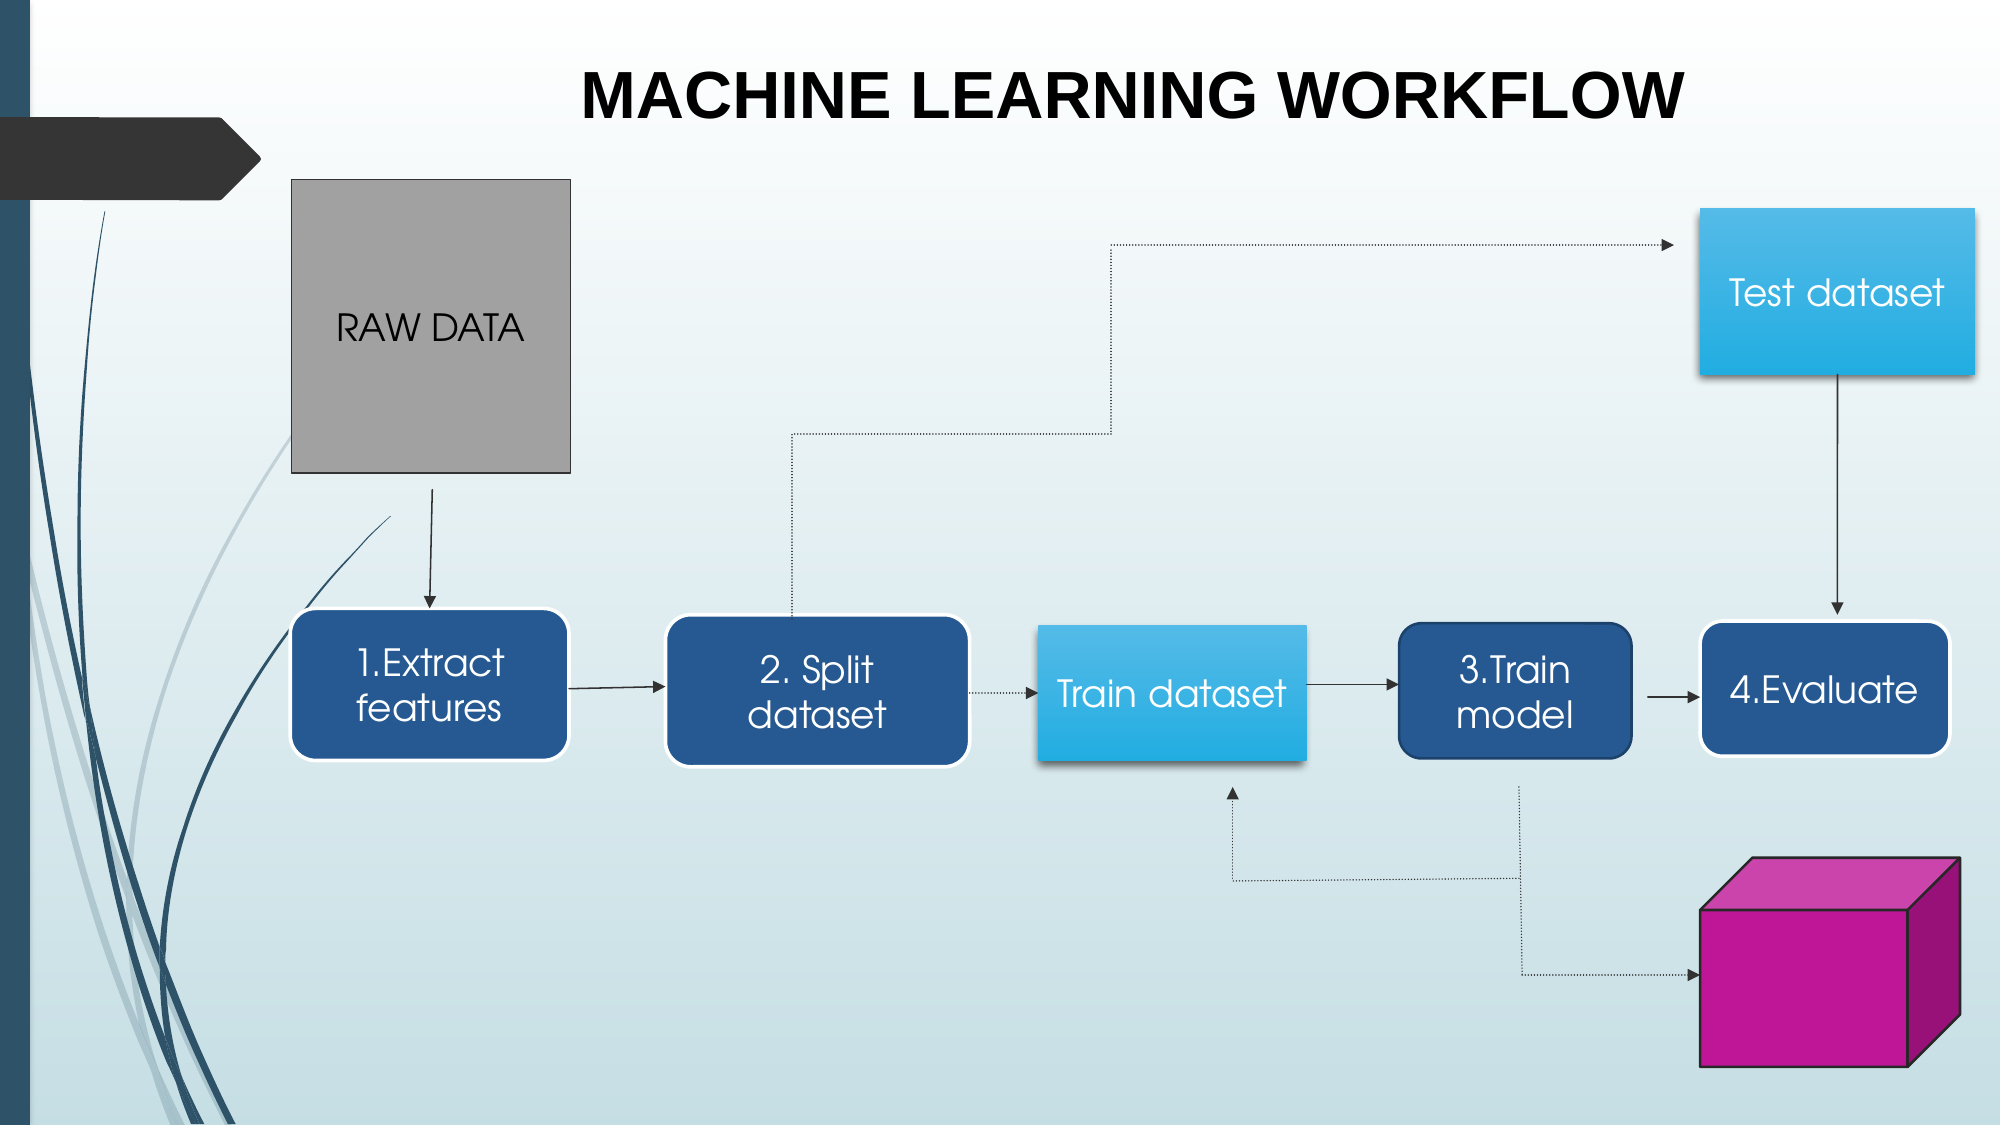

MACHINE LEARNING WORKFLOW
RAW DATA
Test dataset
1.Extract features
2. Split dataset
4.Evaluate
3.Train model
Train dataset